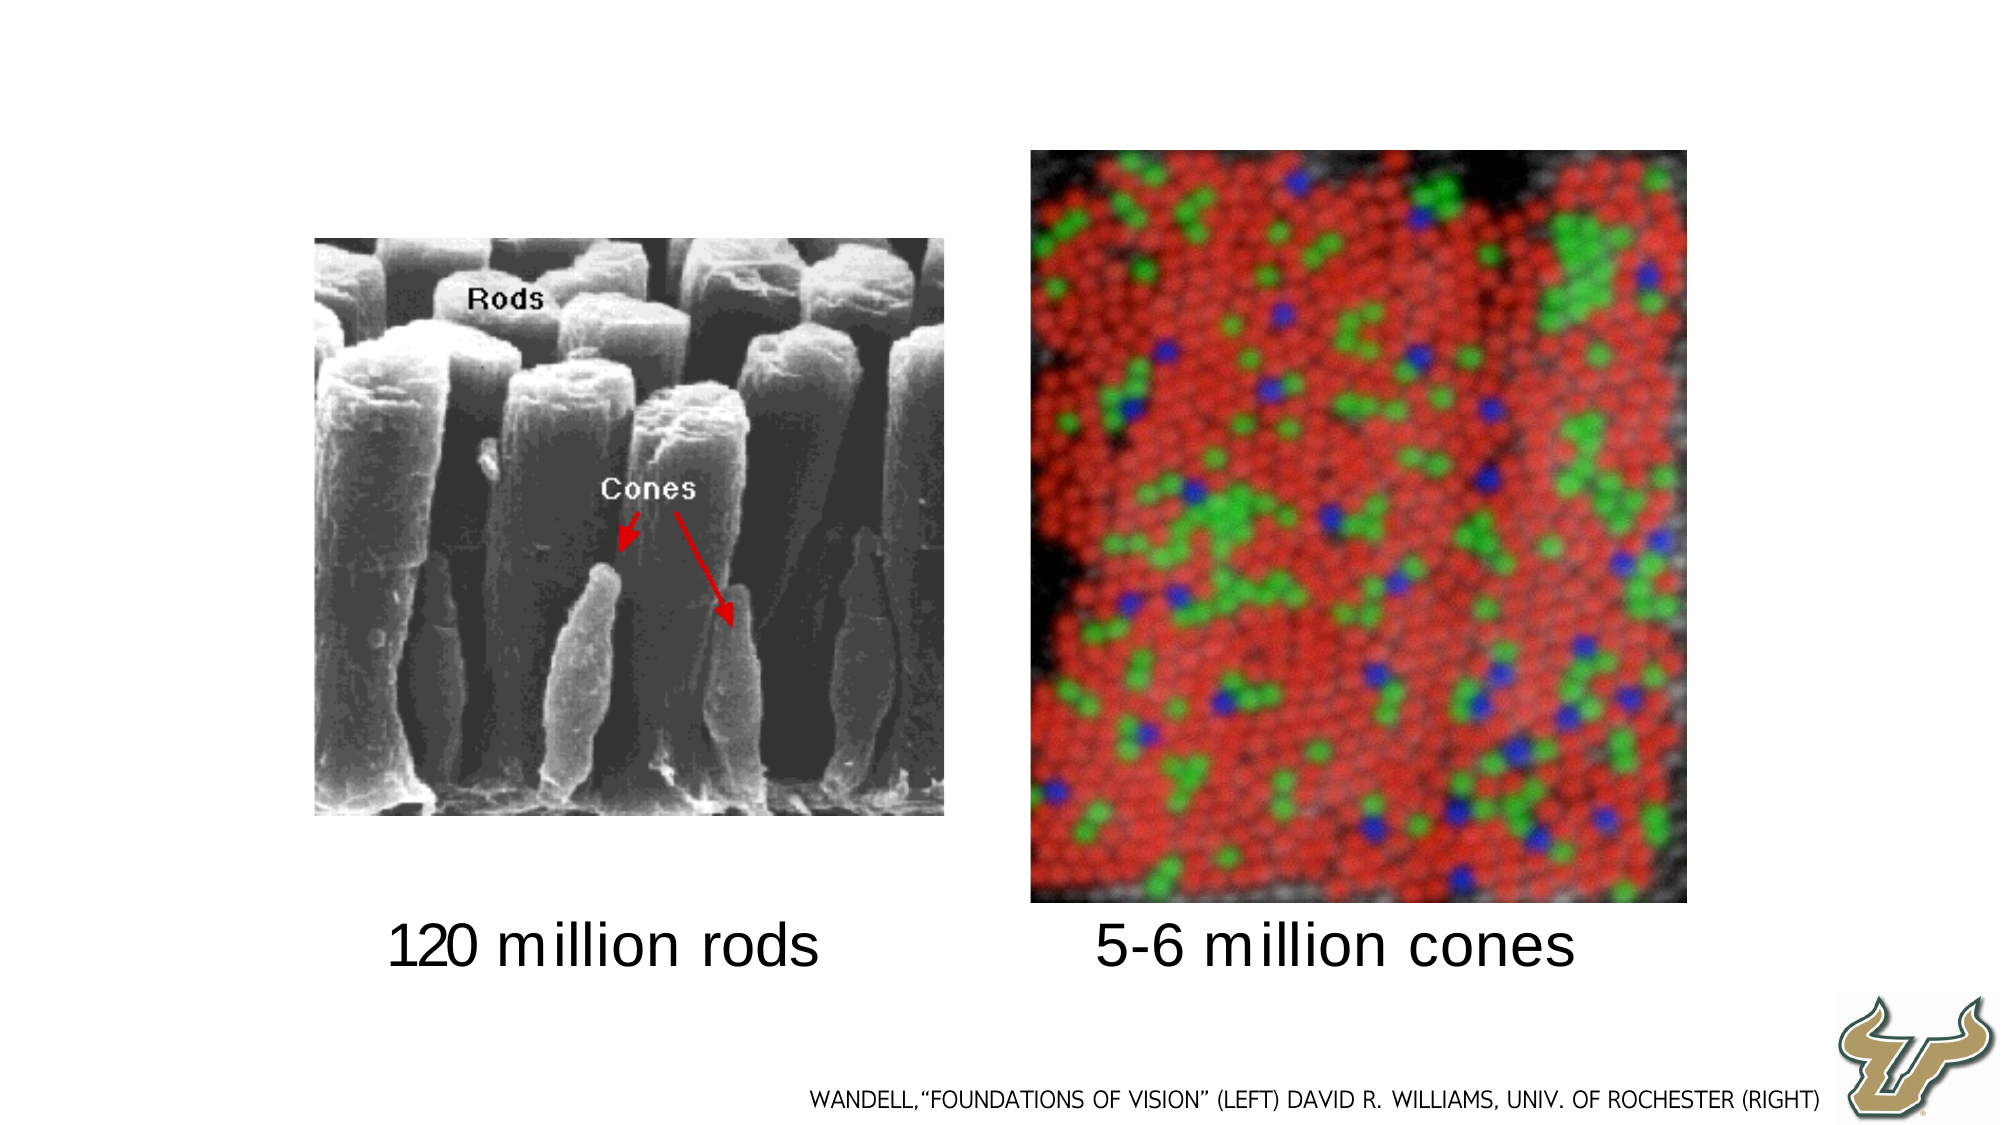

120 million rods
5-6 million cones
Wandell,“Foundations of Vision” (left) David R. Williams, Univ. of Rochester (right)